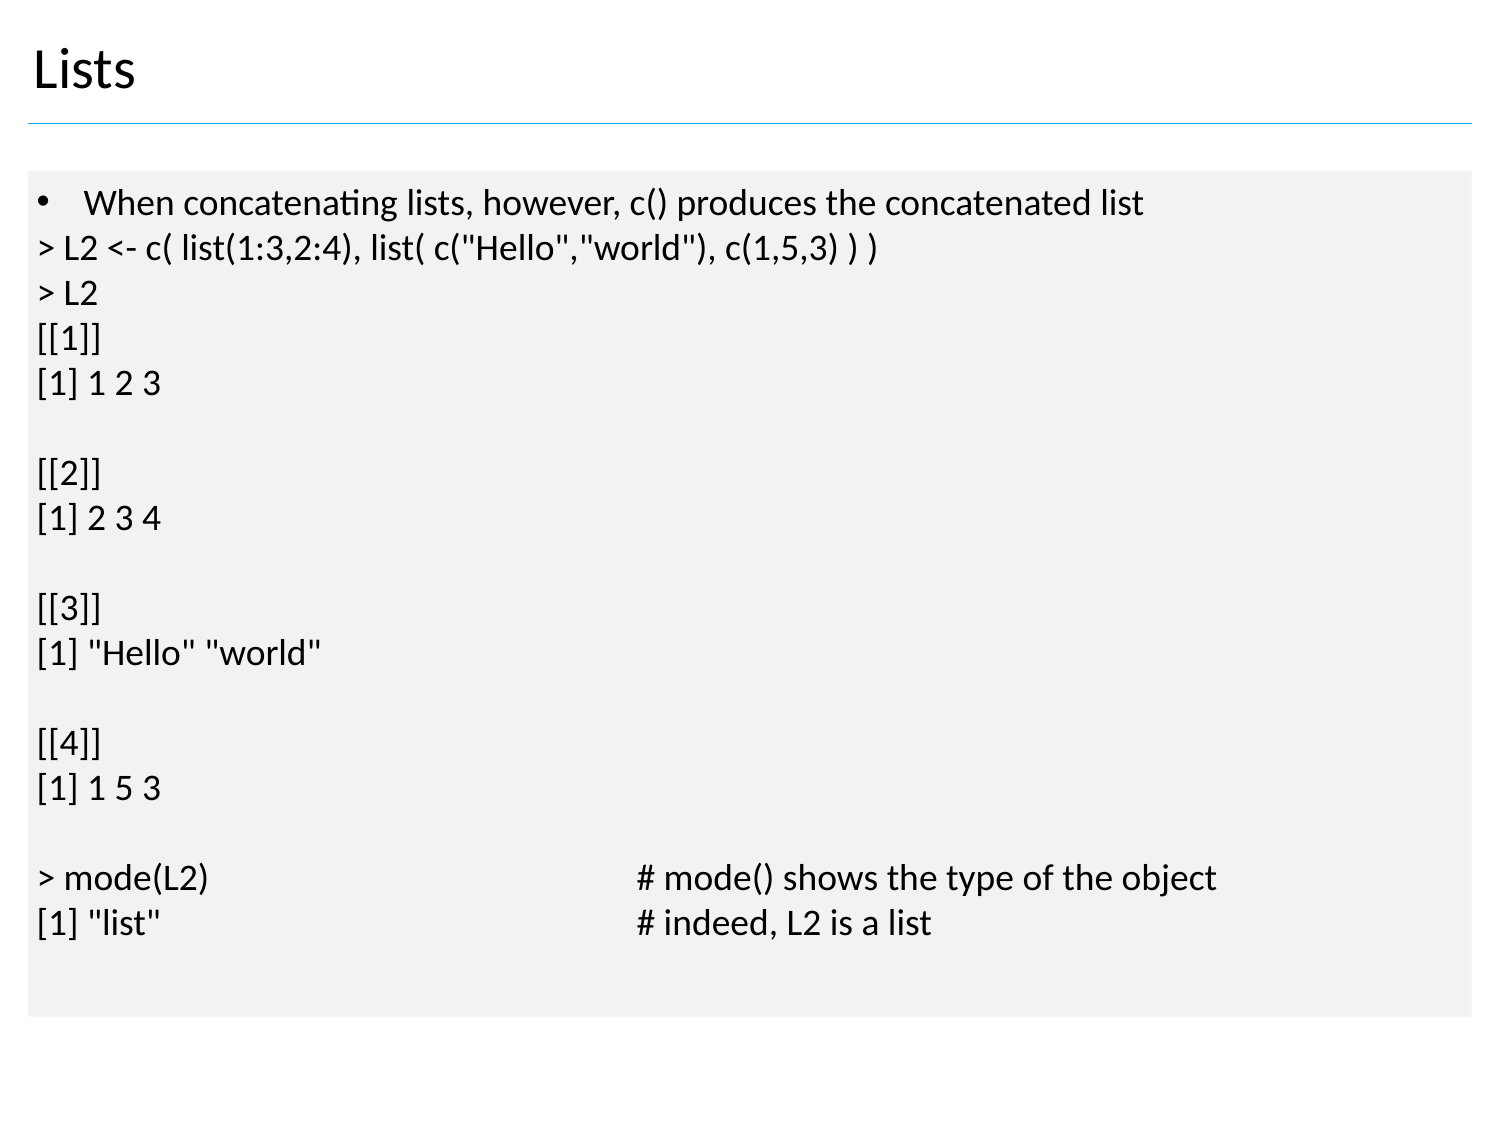

Lists

When concatenating lists, however, c() produces the concatenated list
> L2 <- c( list(1:3,2:4), list( c("Hello","world"), c(1,5,3) ) )
> L2
[[1]]
[1] 1 2 3

[[2]]
[1] 2 3 4

[[3]]
[1] "Hello" "world"

[[4]]
[1] 1 5 3

> mode(L2) 	   		# mode() shows the type of the object
[1] "list" 		   		# indeed, L2 is a list